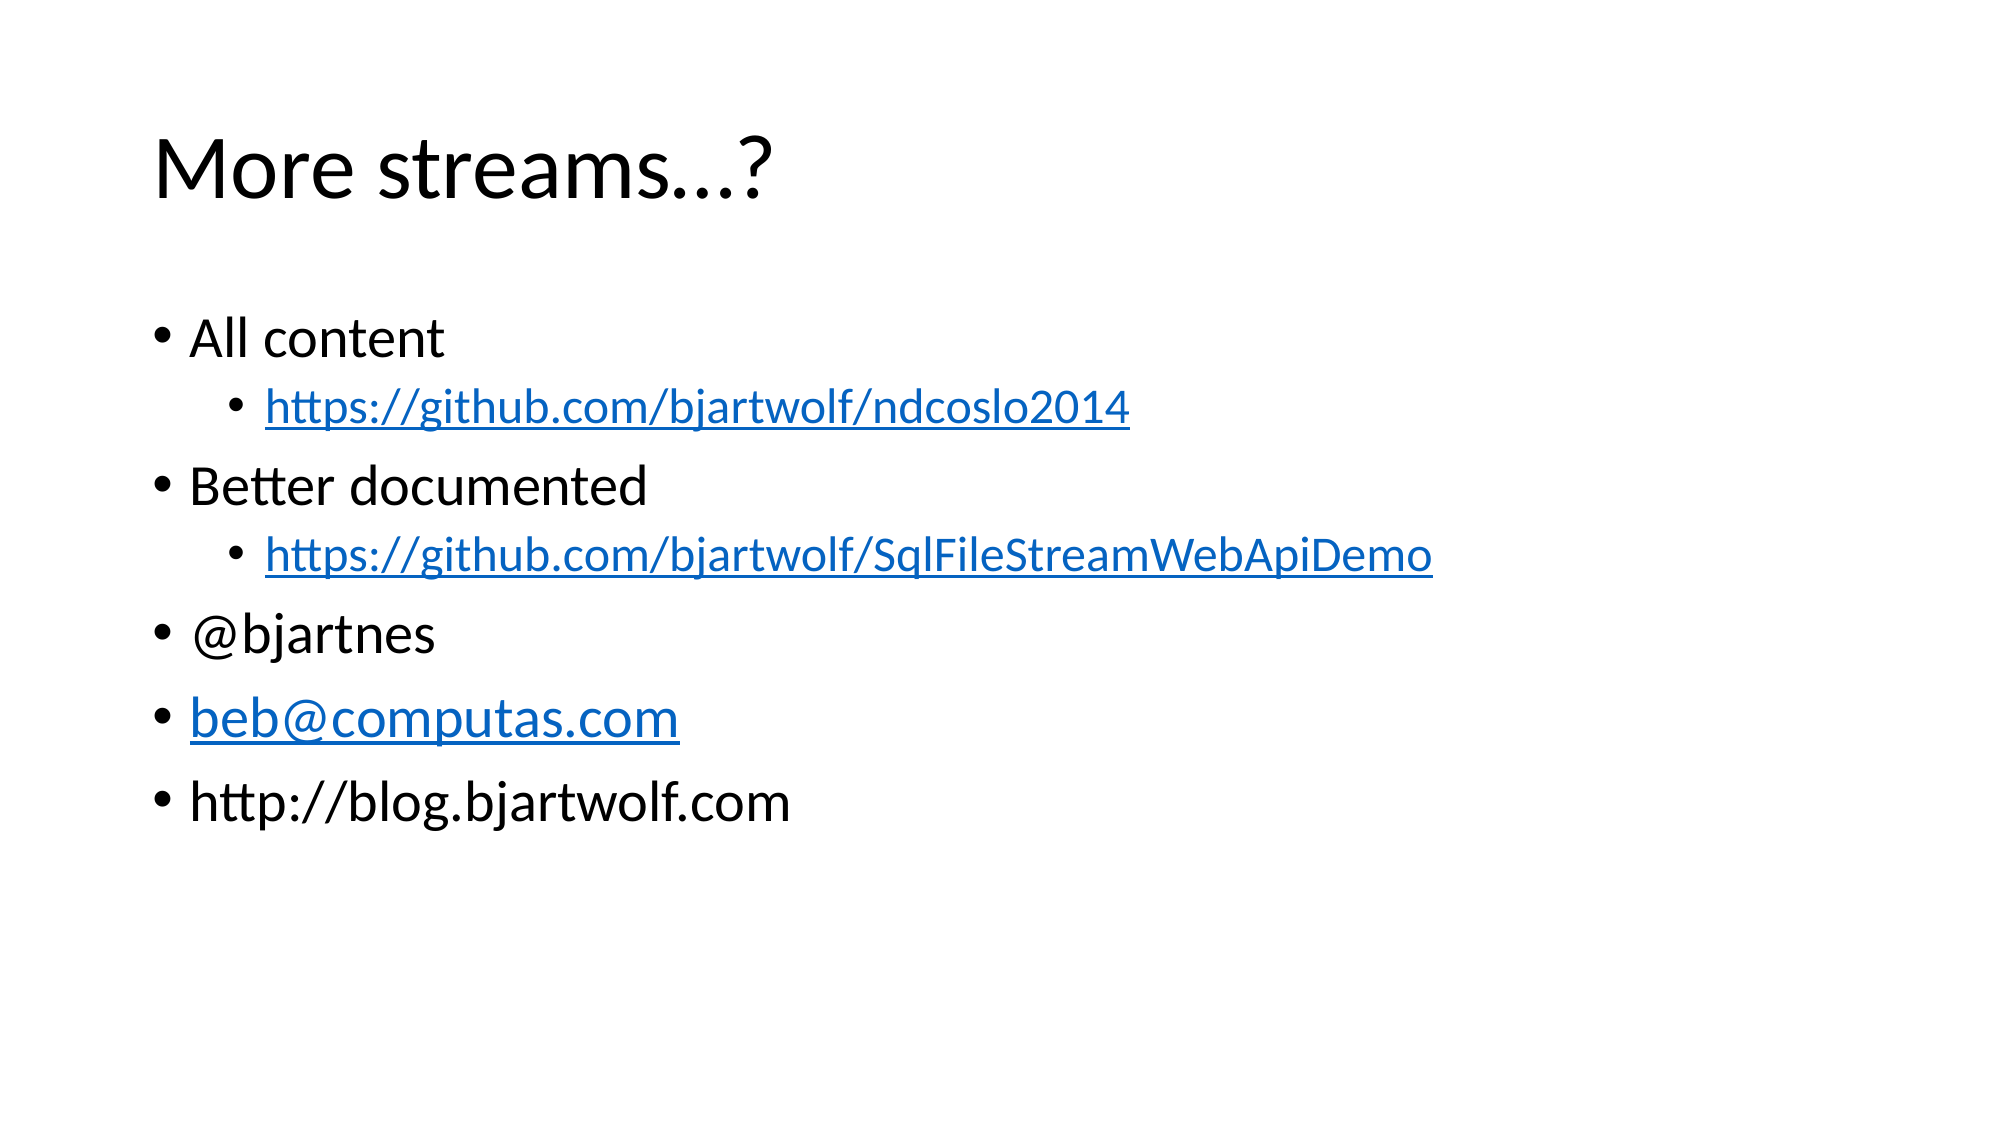

# More streams…?
All content
https://github.com/bjartwolf/ndcoslo2014
Better documented
https://github.com/bjartwolf/SqlFileStreamWebApiDemo
@bjartnes
beb@computas.com
http://blog.bjartwolf.com